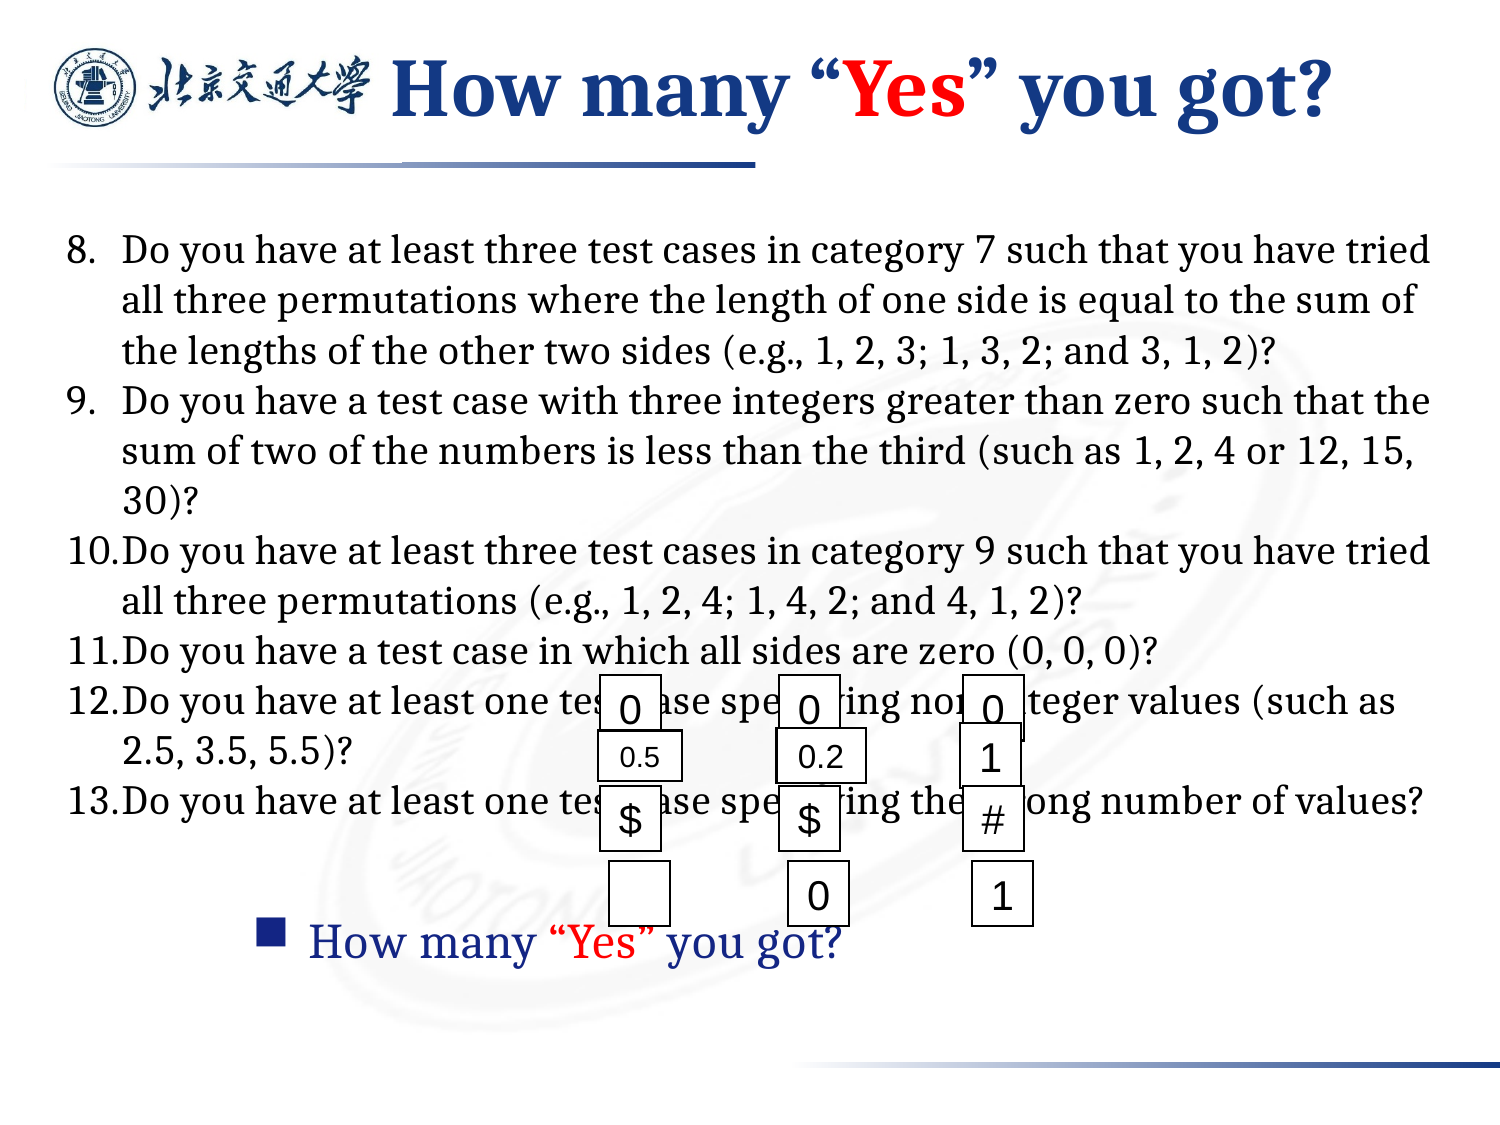

How many “Yes” you got?
#
Do you have at least three test cases in category 7 such that you have tried all three permutations where the length of one side is equal to the sum of the lengths of the other two sides (e.g., 1, 2, 3; 1, 3, 2; and 3, 1, 2)?
Do you have a test case with three integers greater than zero such that the sum of two of the numbers is less than the third (such as 1, 2, 4 or 12, 15, 30)?
Do you have at least three test cases in category 9 such that you have tried all three permutations (e.g., 1, 2, 4; 1, 4, 2; and 4, 1, 2)?
Do you have a test case in which all sides are zero (0, 0, 0)?
Do you have at least one test case specifying non-integer values (such as 2.5, 3.5, 5.5)?
Do you have at least one test case specifying the wrong number of values?
0
0
0
1
0.2
0.5
$
$
#

0
1
How many “Yes” you got?